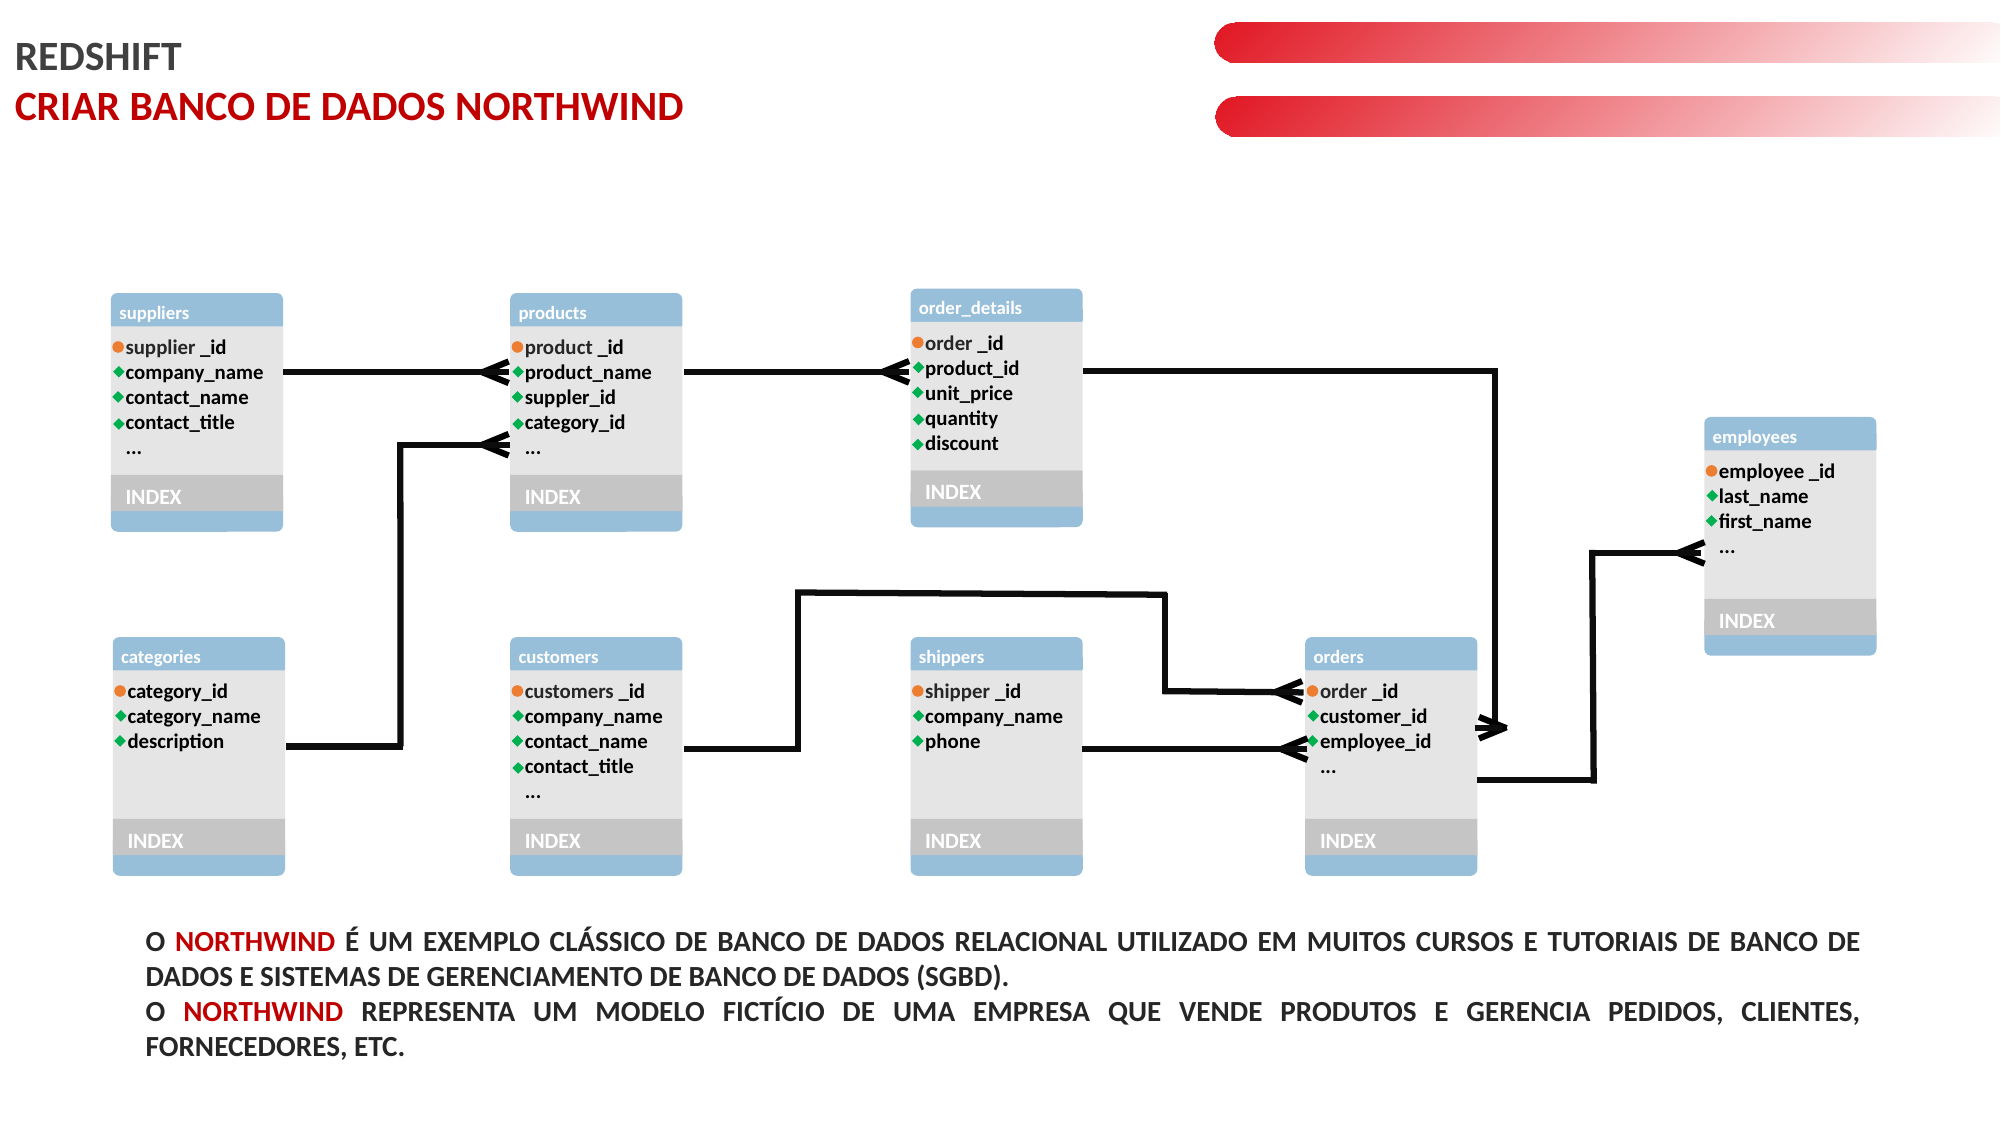

REDSHIFT
CRIAR BANCO DE DADOS NORTHWIND

order_details

suppliers

products

order _id
product_id
unit_price
quantity
discount

supplier _id
company_name
contact_name
contact_title
...
product _id
product_name
suppler_id
category_id
...

employees

employee _id
last_name
first_name
...

INDEX

INDEX
INDEX

INDEX

categories

category_id
category_name
description

INDEX

customers

shippers

orders

customers _id
company_name
contact_name
contact_title
...
shipper _id
company_name
phone
order _id
customer_id
employee_id
...

INDEX
INDEX
INDEX

O NORTHWIND É UM EXEMPLO CLÁSSICO DE BANCO DE DADOS RELACIONAL UTILIZADO EM MUITOS CURSOS E TUTORIAIS DE BANCO DE DADOS E SISTEMAS DE GERENCIAMENTO DE BANCO DE DADOS (SGBD).
O NORTHWIND REPRESENTA UM MODELO FICTÍCIO DE UMA EMPRESA QUE VENDE PRODUTOS E GERENCIA PEDIDOS, CLIENTES, FORNECEDORES, ETC.